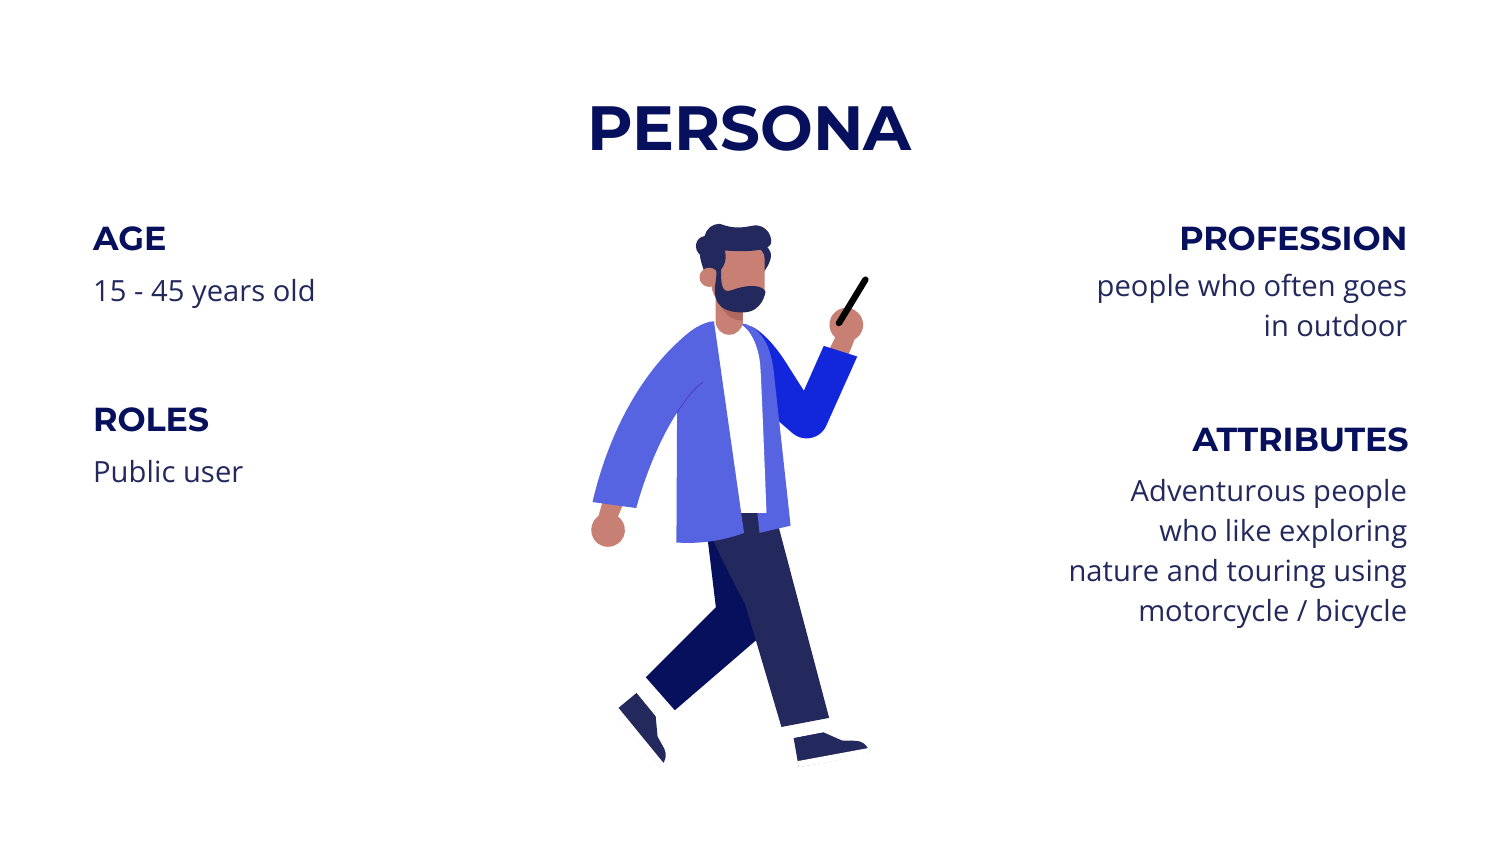

# PERSONA
AGE
PROFESSION

people who often goes in outdoor
15 - 45 years old
ROLES
ATTRIBUTES
Public user
Adventurous people who like exploring nature and touring using motorcycle / bicycle